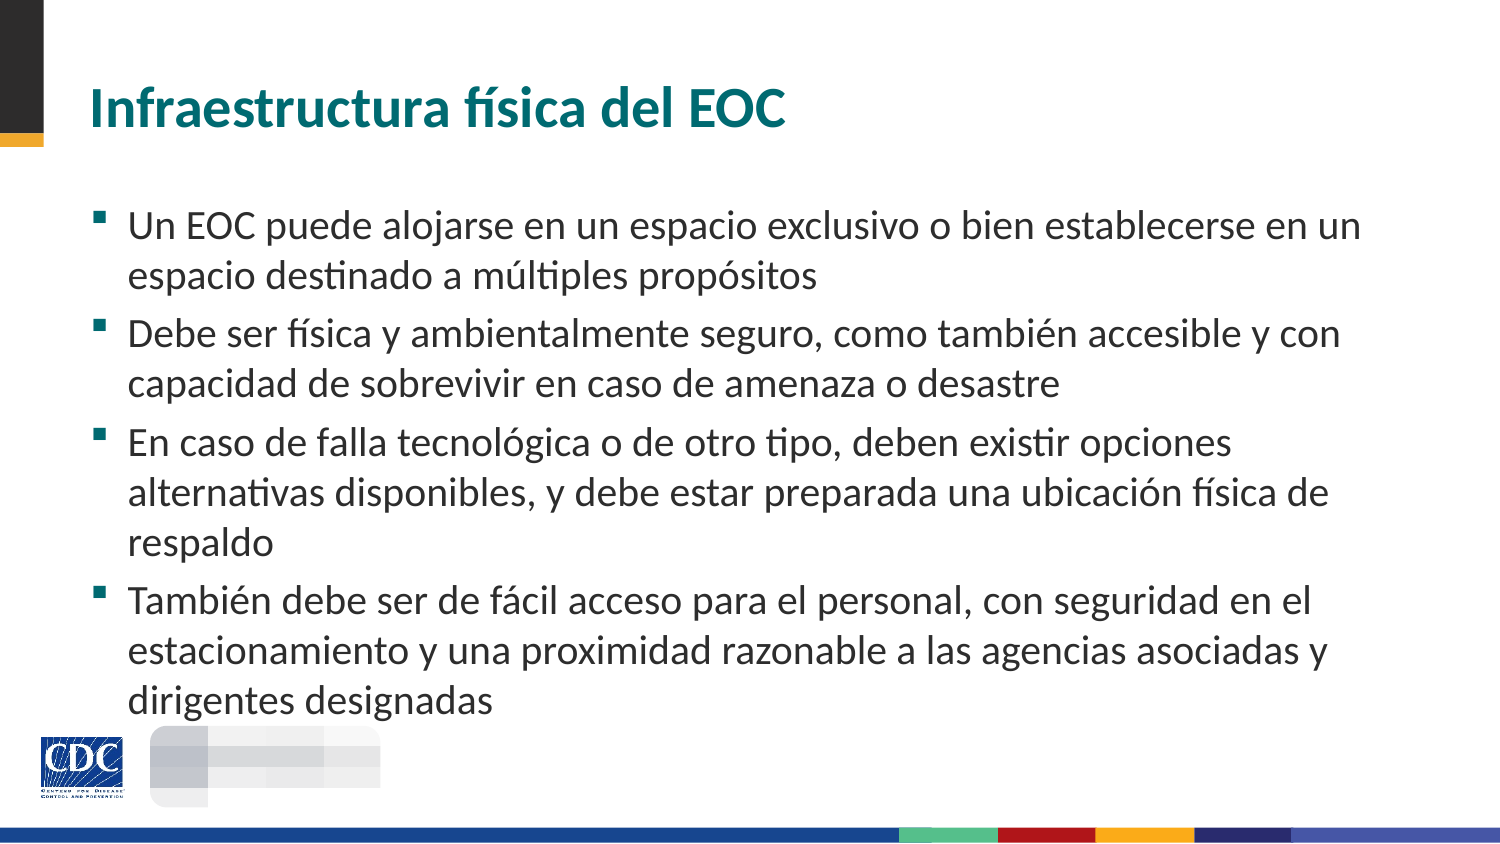

# Infraestructura física del EOC
Un EOC puede alojarse en un espacio exclusivo o bien establecerse en un espacio destinado a múltiples propósitos
Debe ser física y ambientalmente seguro, como también accesible y con capacidad de sobrevivir en caso de amenaza o desastre
En caso de falla tecnológica o de otro tipo, deben existir opciones alternativas disponibles, y debe estar preparada una ubicación física de respaldo
También debe ser de fácil acceso para el personal, con seguridad en el estacionamiento y una proximidad razonable a las agencias asociadas y dirigentes designadas